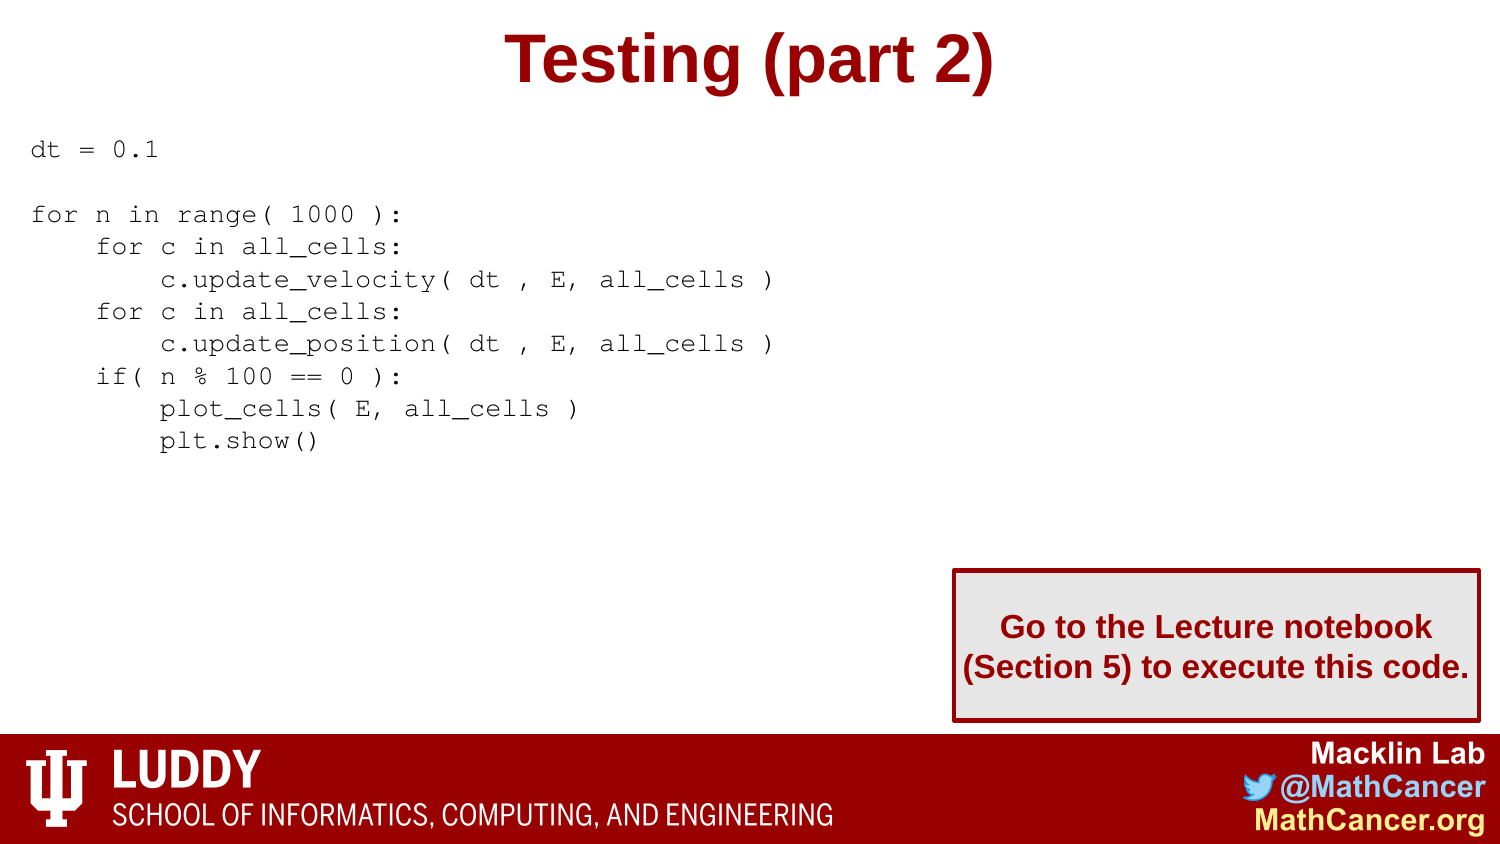

# Testing (part 2)
dt = 0.1

for n in range( 1000 ):
    for c in all_cells:
        c.update_velocity( dt , E, all_cells )
    for c in all_cells:
        c.update_position( dt , E, all_cells )
    if( n % 100 == 0 ):
        plot_cells( E, all_cells )
        plt.show()
Go to the Lecture notebook (Section 5) to execute this code.